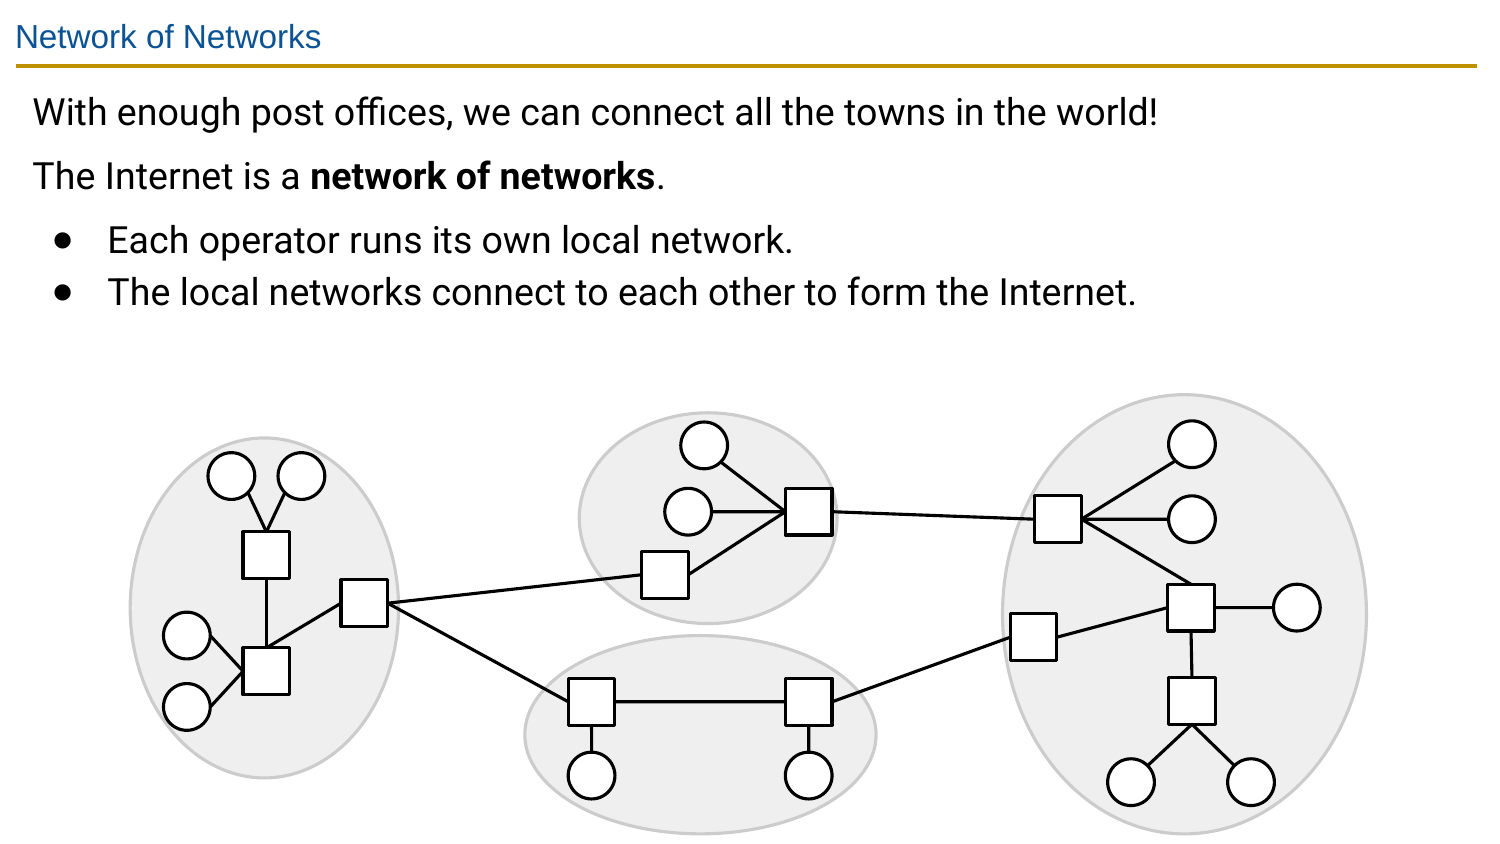

# Network of Networks
With enough post offices, we can connect all the towns in the world!
The Internet is a network of networks.
Each operator runs its own local network.
The local networks connect to each other to form the Internet.